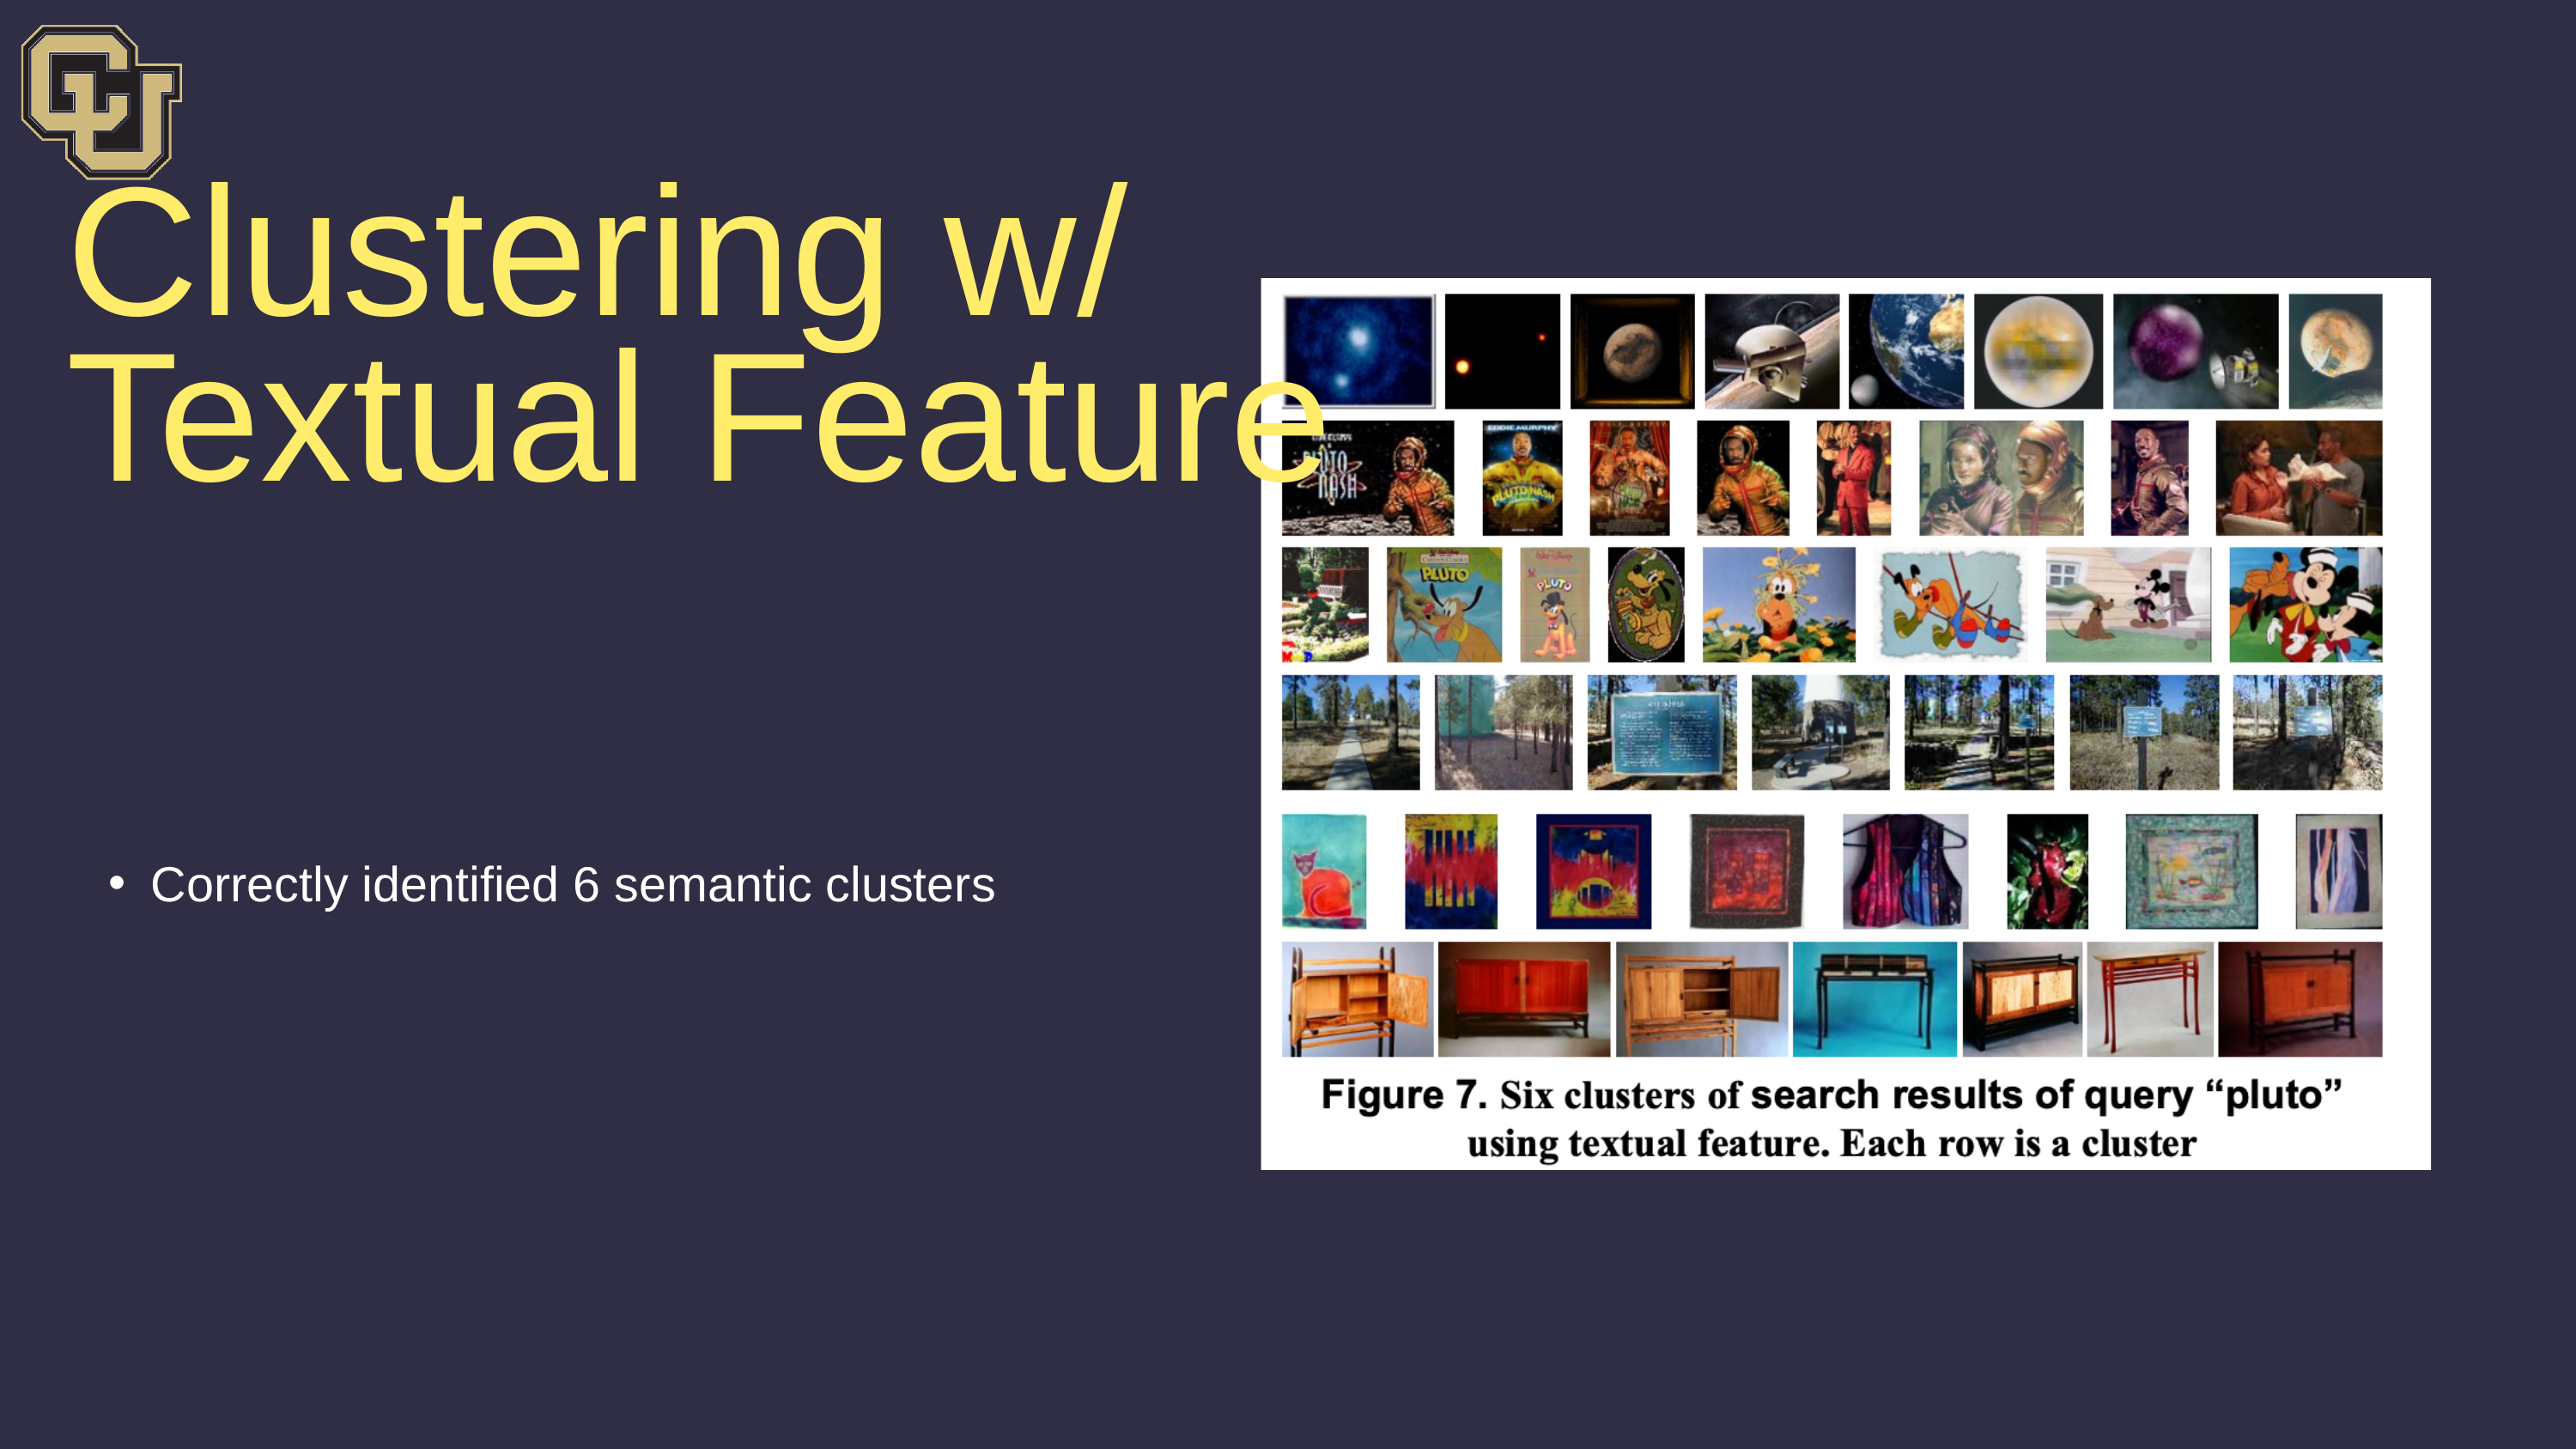

Clustering w/ Textual Feature

Correctly identified 6 semantic clusters